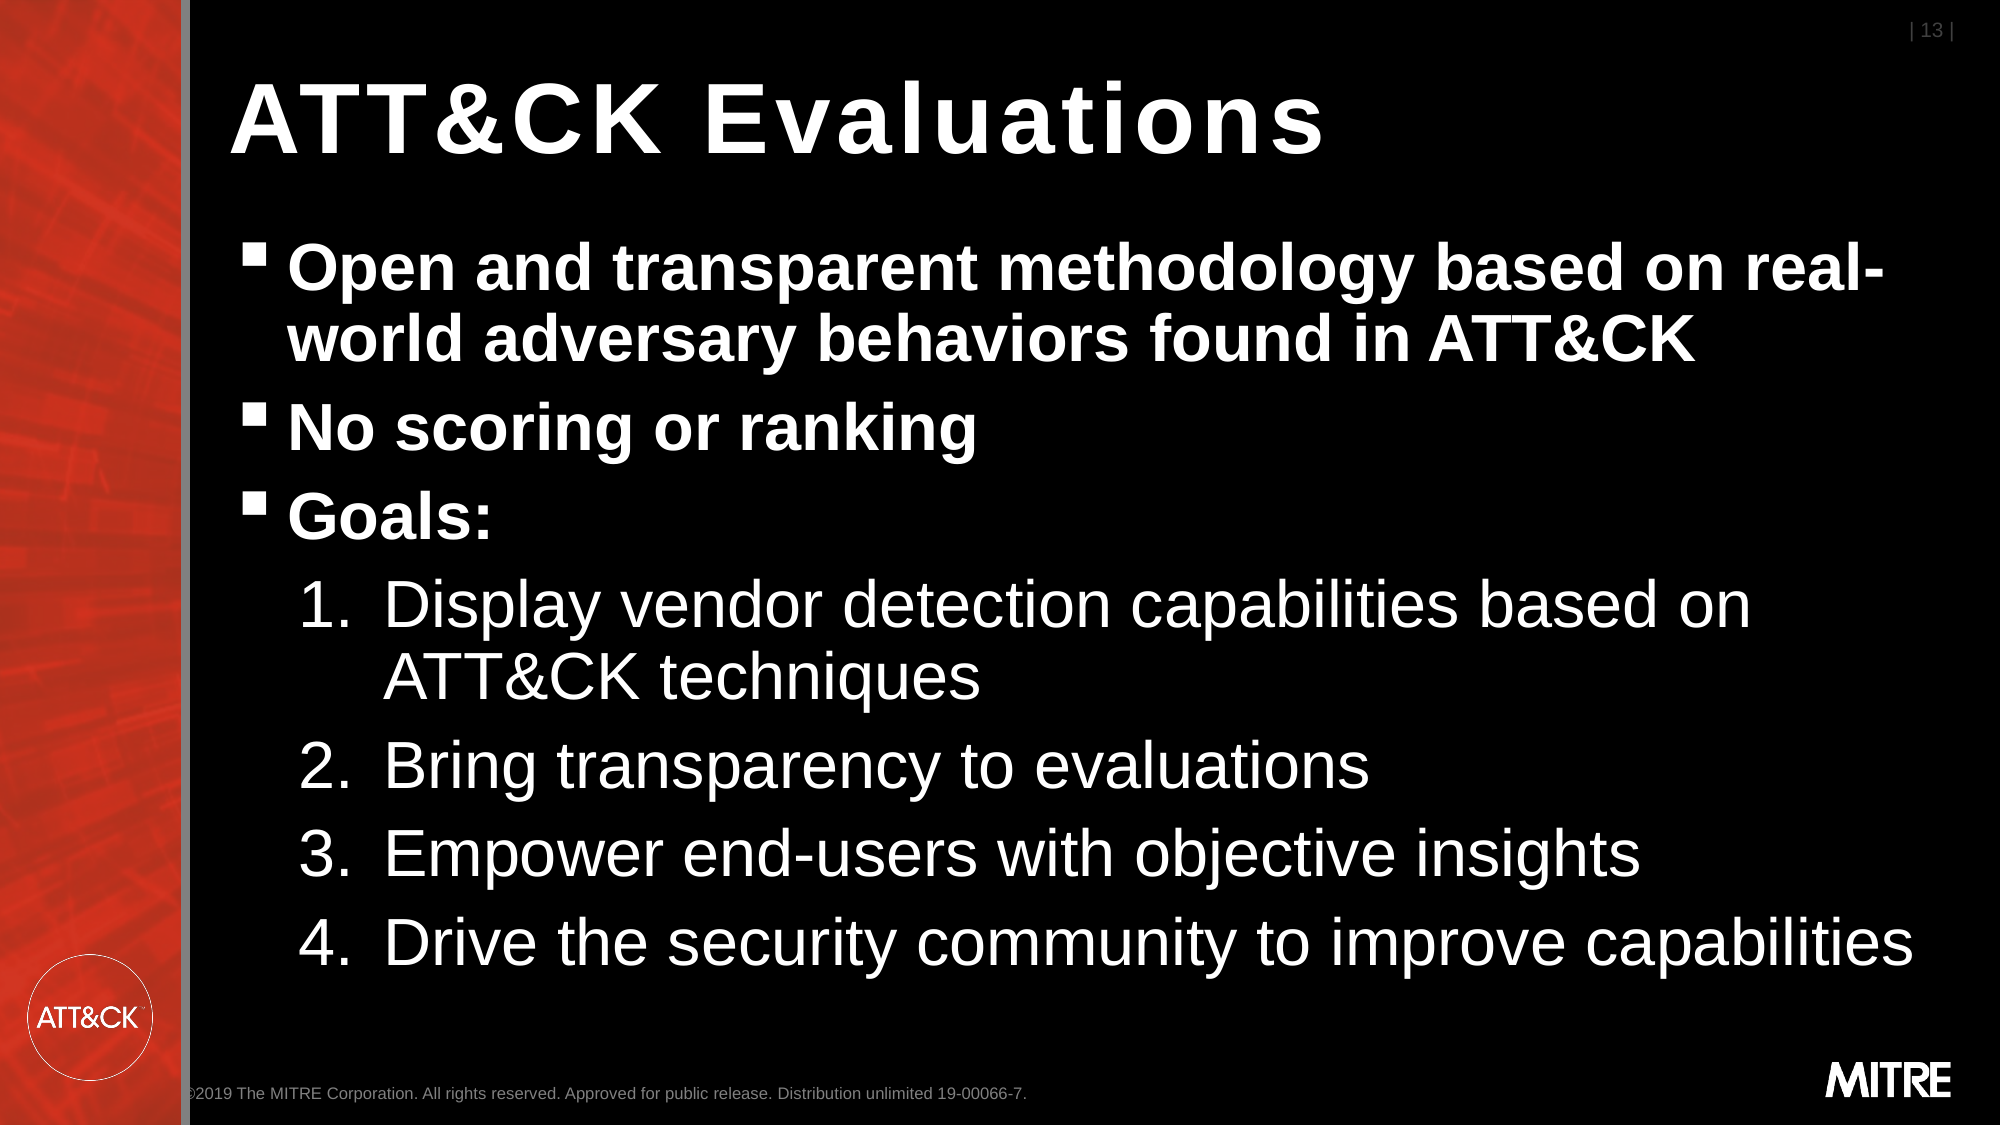

| 13 |
# ATT&CK Evaluations
Open and transparent methodology based on real-world adversary behaviors found in ATT&CK
No scoring or ranking
Goals:
Display vendor detection capabilities based on ATT&CK techniques
Bring transparency to evaluations
Empower end-users with objective insights
Drive the security community to improve capabilities